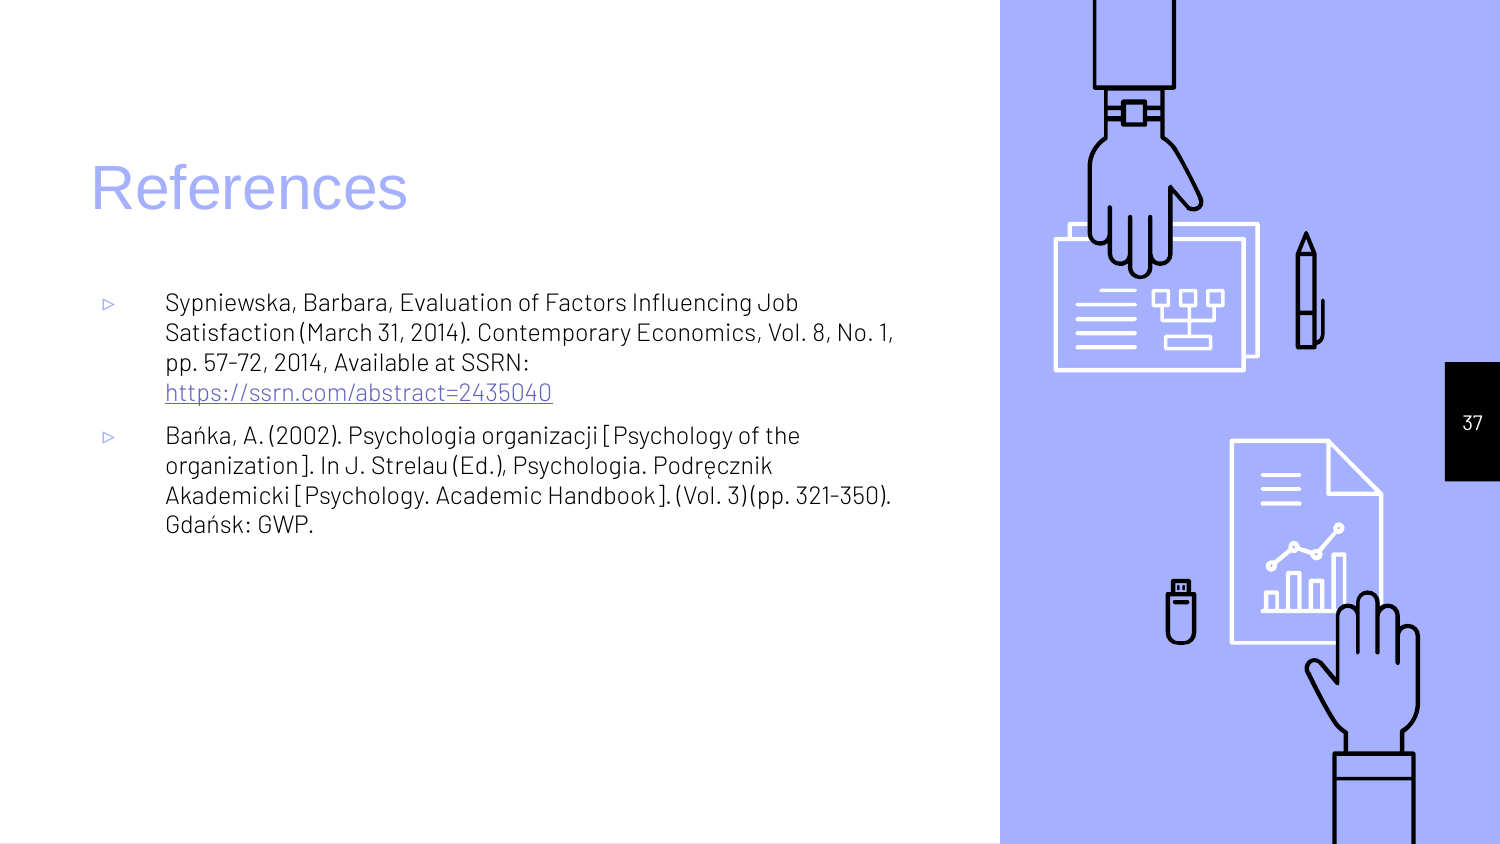

# References
Sypniewska, Barbara, Evaluation of Factors Influencing Job Satisfaction (March 31, 2014). Contemporary Economics, Vol. 8, No. 1, pp. 57-72, 2014, Available at SSRN: https://ssrn.com/abstract=2435040
Bańka, A. (2002). Psychologia organizacji [Psychology of the organization]. In J. Strelau (Ed.), Psychologia. Podręcznik Akademicki [Psychology. Academic Handbook]. (Vol. 3) (pp. 321-350). Gdańsk: GWP.

37